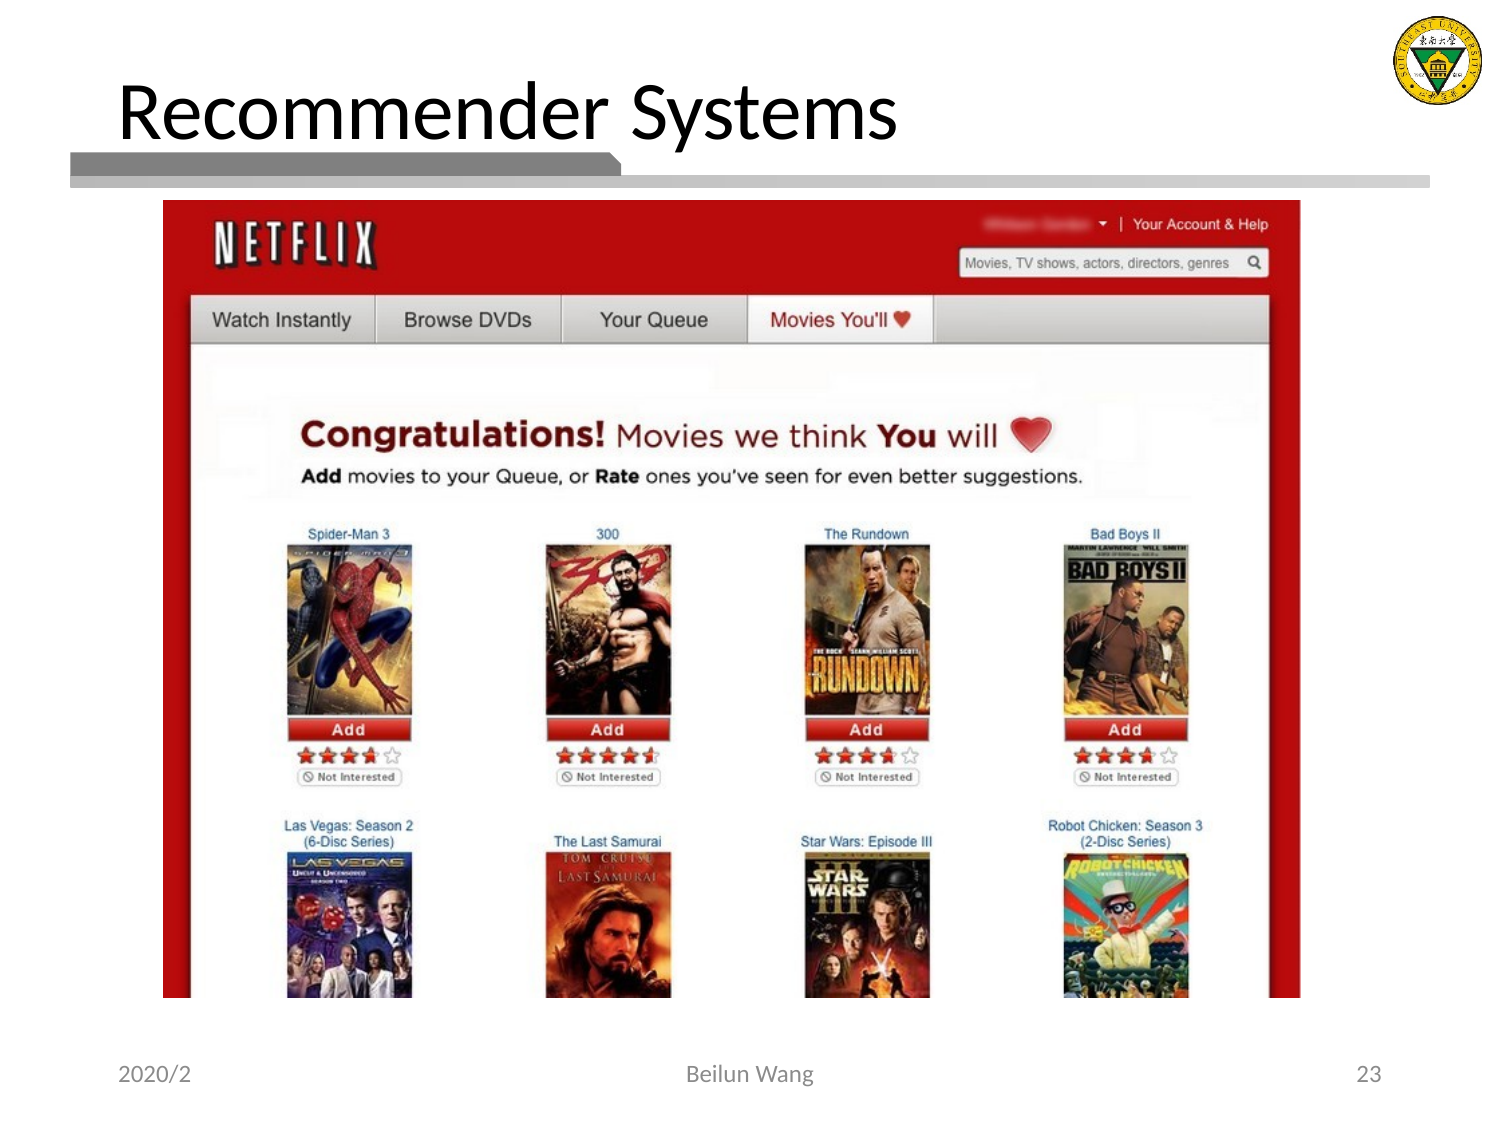

# Recommender Systems

2020/2
Beilun Wang
23